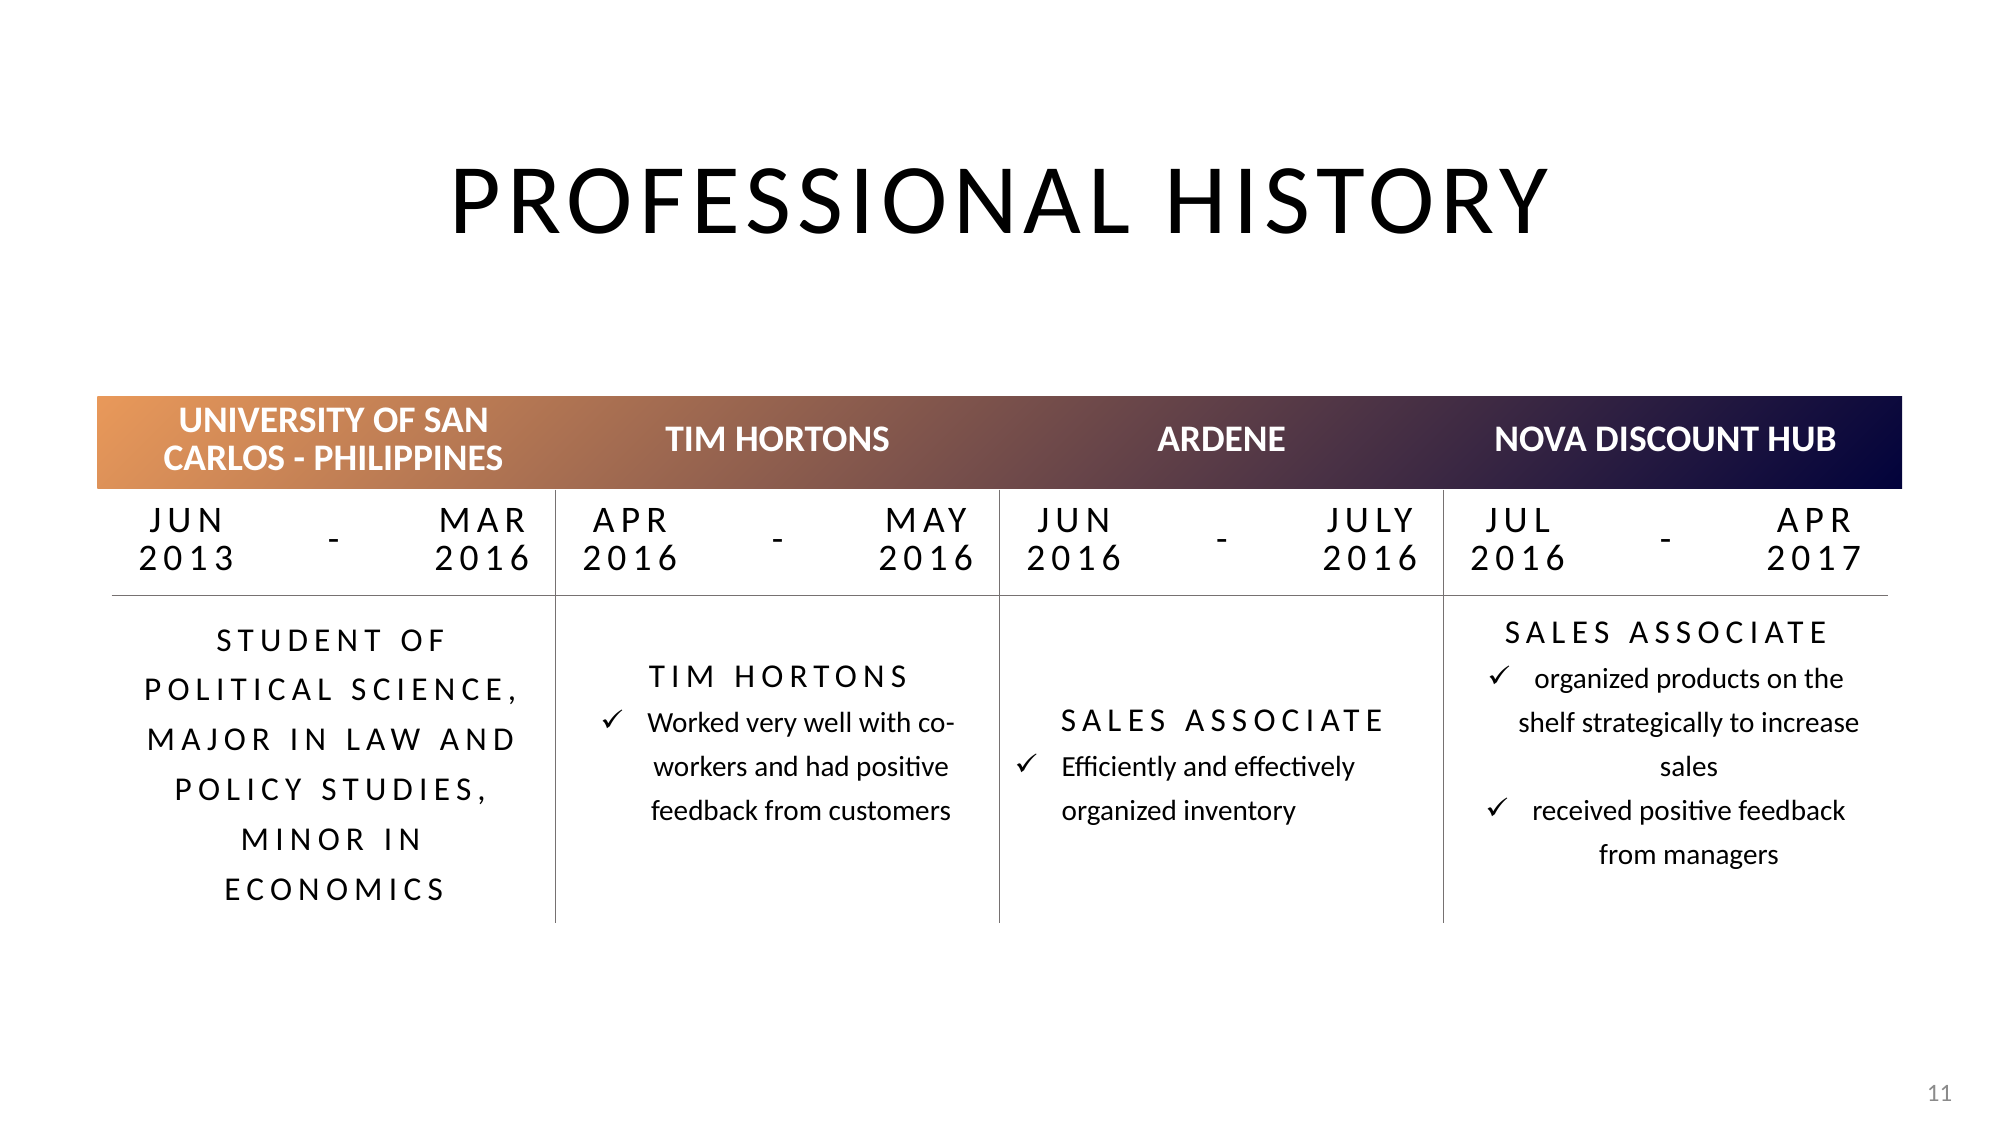

# PROFESSIONAL history
| UNIVERSITY OF SAN CARLOS - PHILIPPINES |  |  | TIM HORTONS |  |  | ARDENE |  |  | NOVA DISCOUNT HUB |  |  |
| --- | --- | --- | --- | --- | --- | --- | --- | --- | --- | --- | --- |
| JUN 2013 | - | MAR 2016 | APR 2016 | - | MAY 2016 | JUN 2016 | - | JULY 2016 | JUL 2016 | - | APR 2017 |
| STUDENT OF POLITICAL SCIENCE, MAJOR IN LAW AND POLICY STUDIES, MINOR IN ECONOMICS |  |  | TIM HORTONS Worked very well with co-workers and had positive feedback from customers |  |  | SALES ASSOCIATE Efficiently and effectively organized inventory |  |  | SALES ASSOCIATE organized products on the shelf strategically to increase sales received positive feedback from managers |  |  |

11